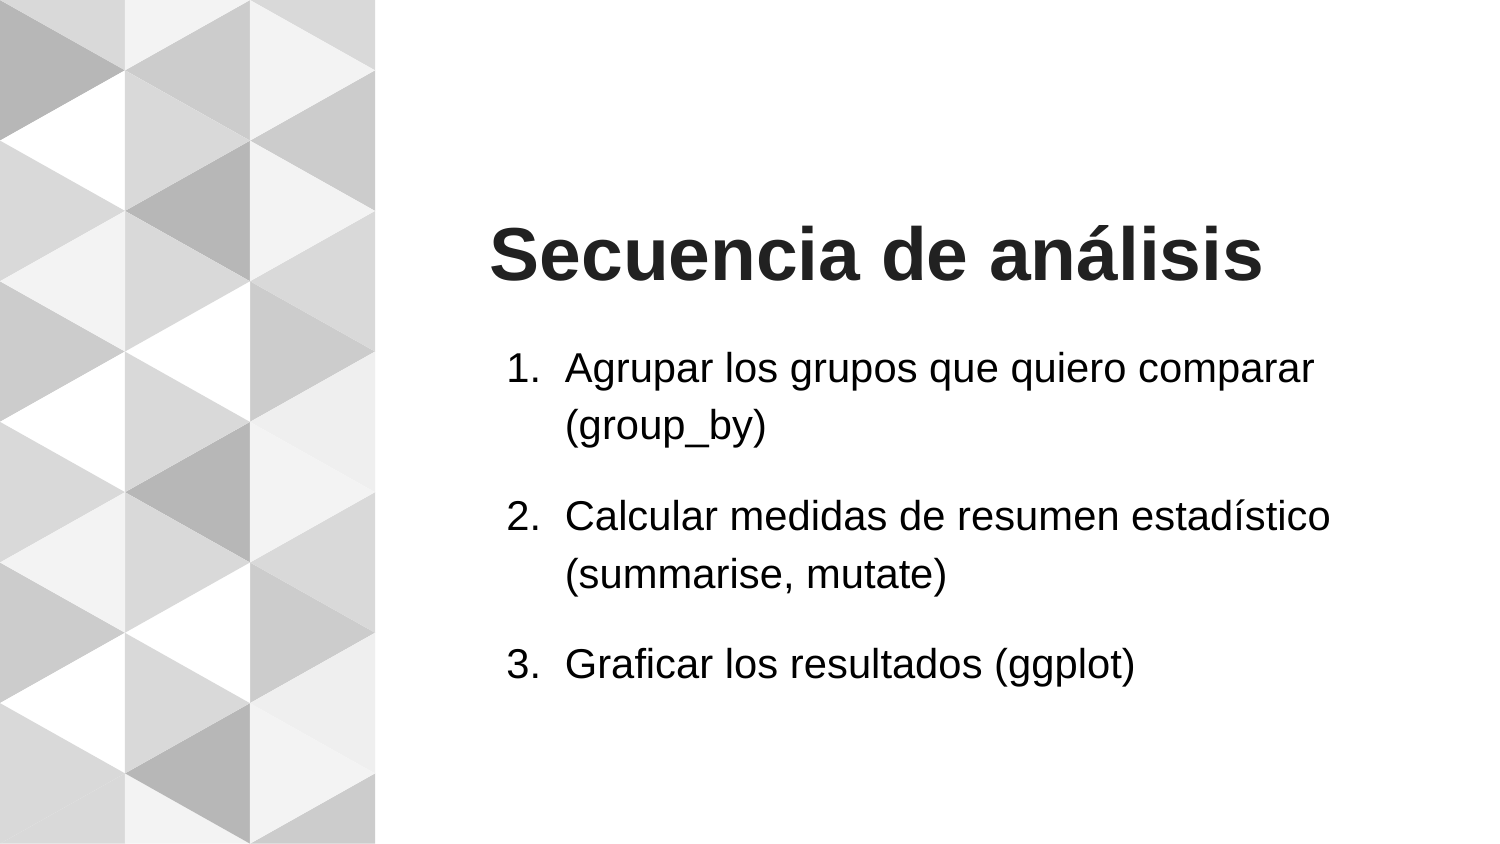

# Secuencia de análisis
Agrupar los grupos que quiero comparar (group_by)
Calcular medidas de resumen estadístico (summarise, mutate)
Graficar los resultados (ggplot)